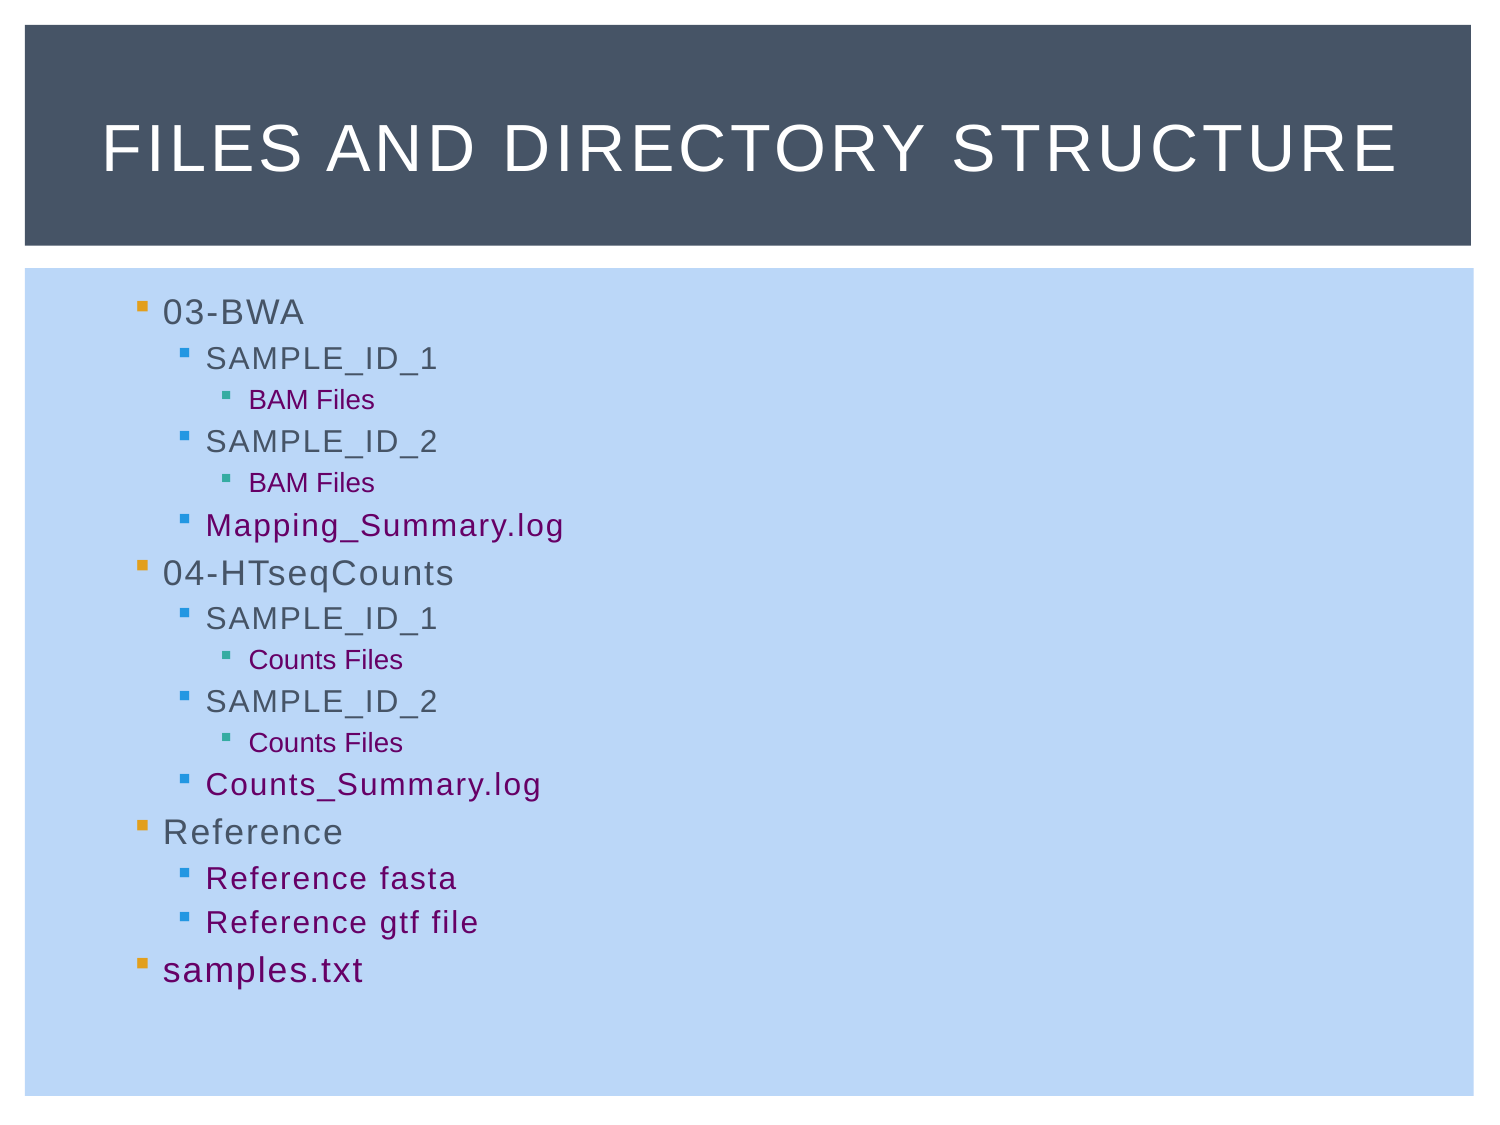

# Files and Directory Structure
03-BWA
SAMPLE_ID_1
BAM Files
SAMPLE_ID_2
BAM Files
Mapping_Summary.log
04-HTseqCounts
SAMPLE_ID_1
Counts Files
SAMPLE_ID_2
Counts Files
Counts_Summary.log
Reference
Reference fasta
Reference gtf file
samples.txt